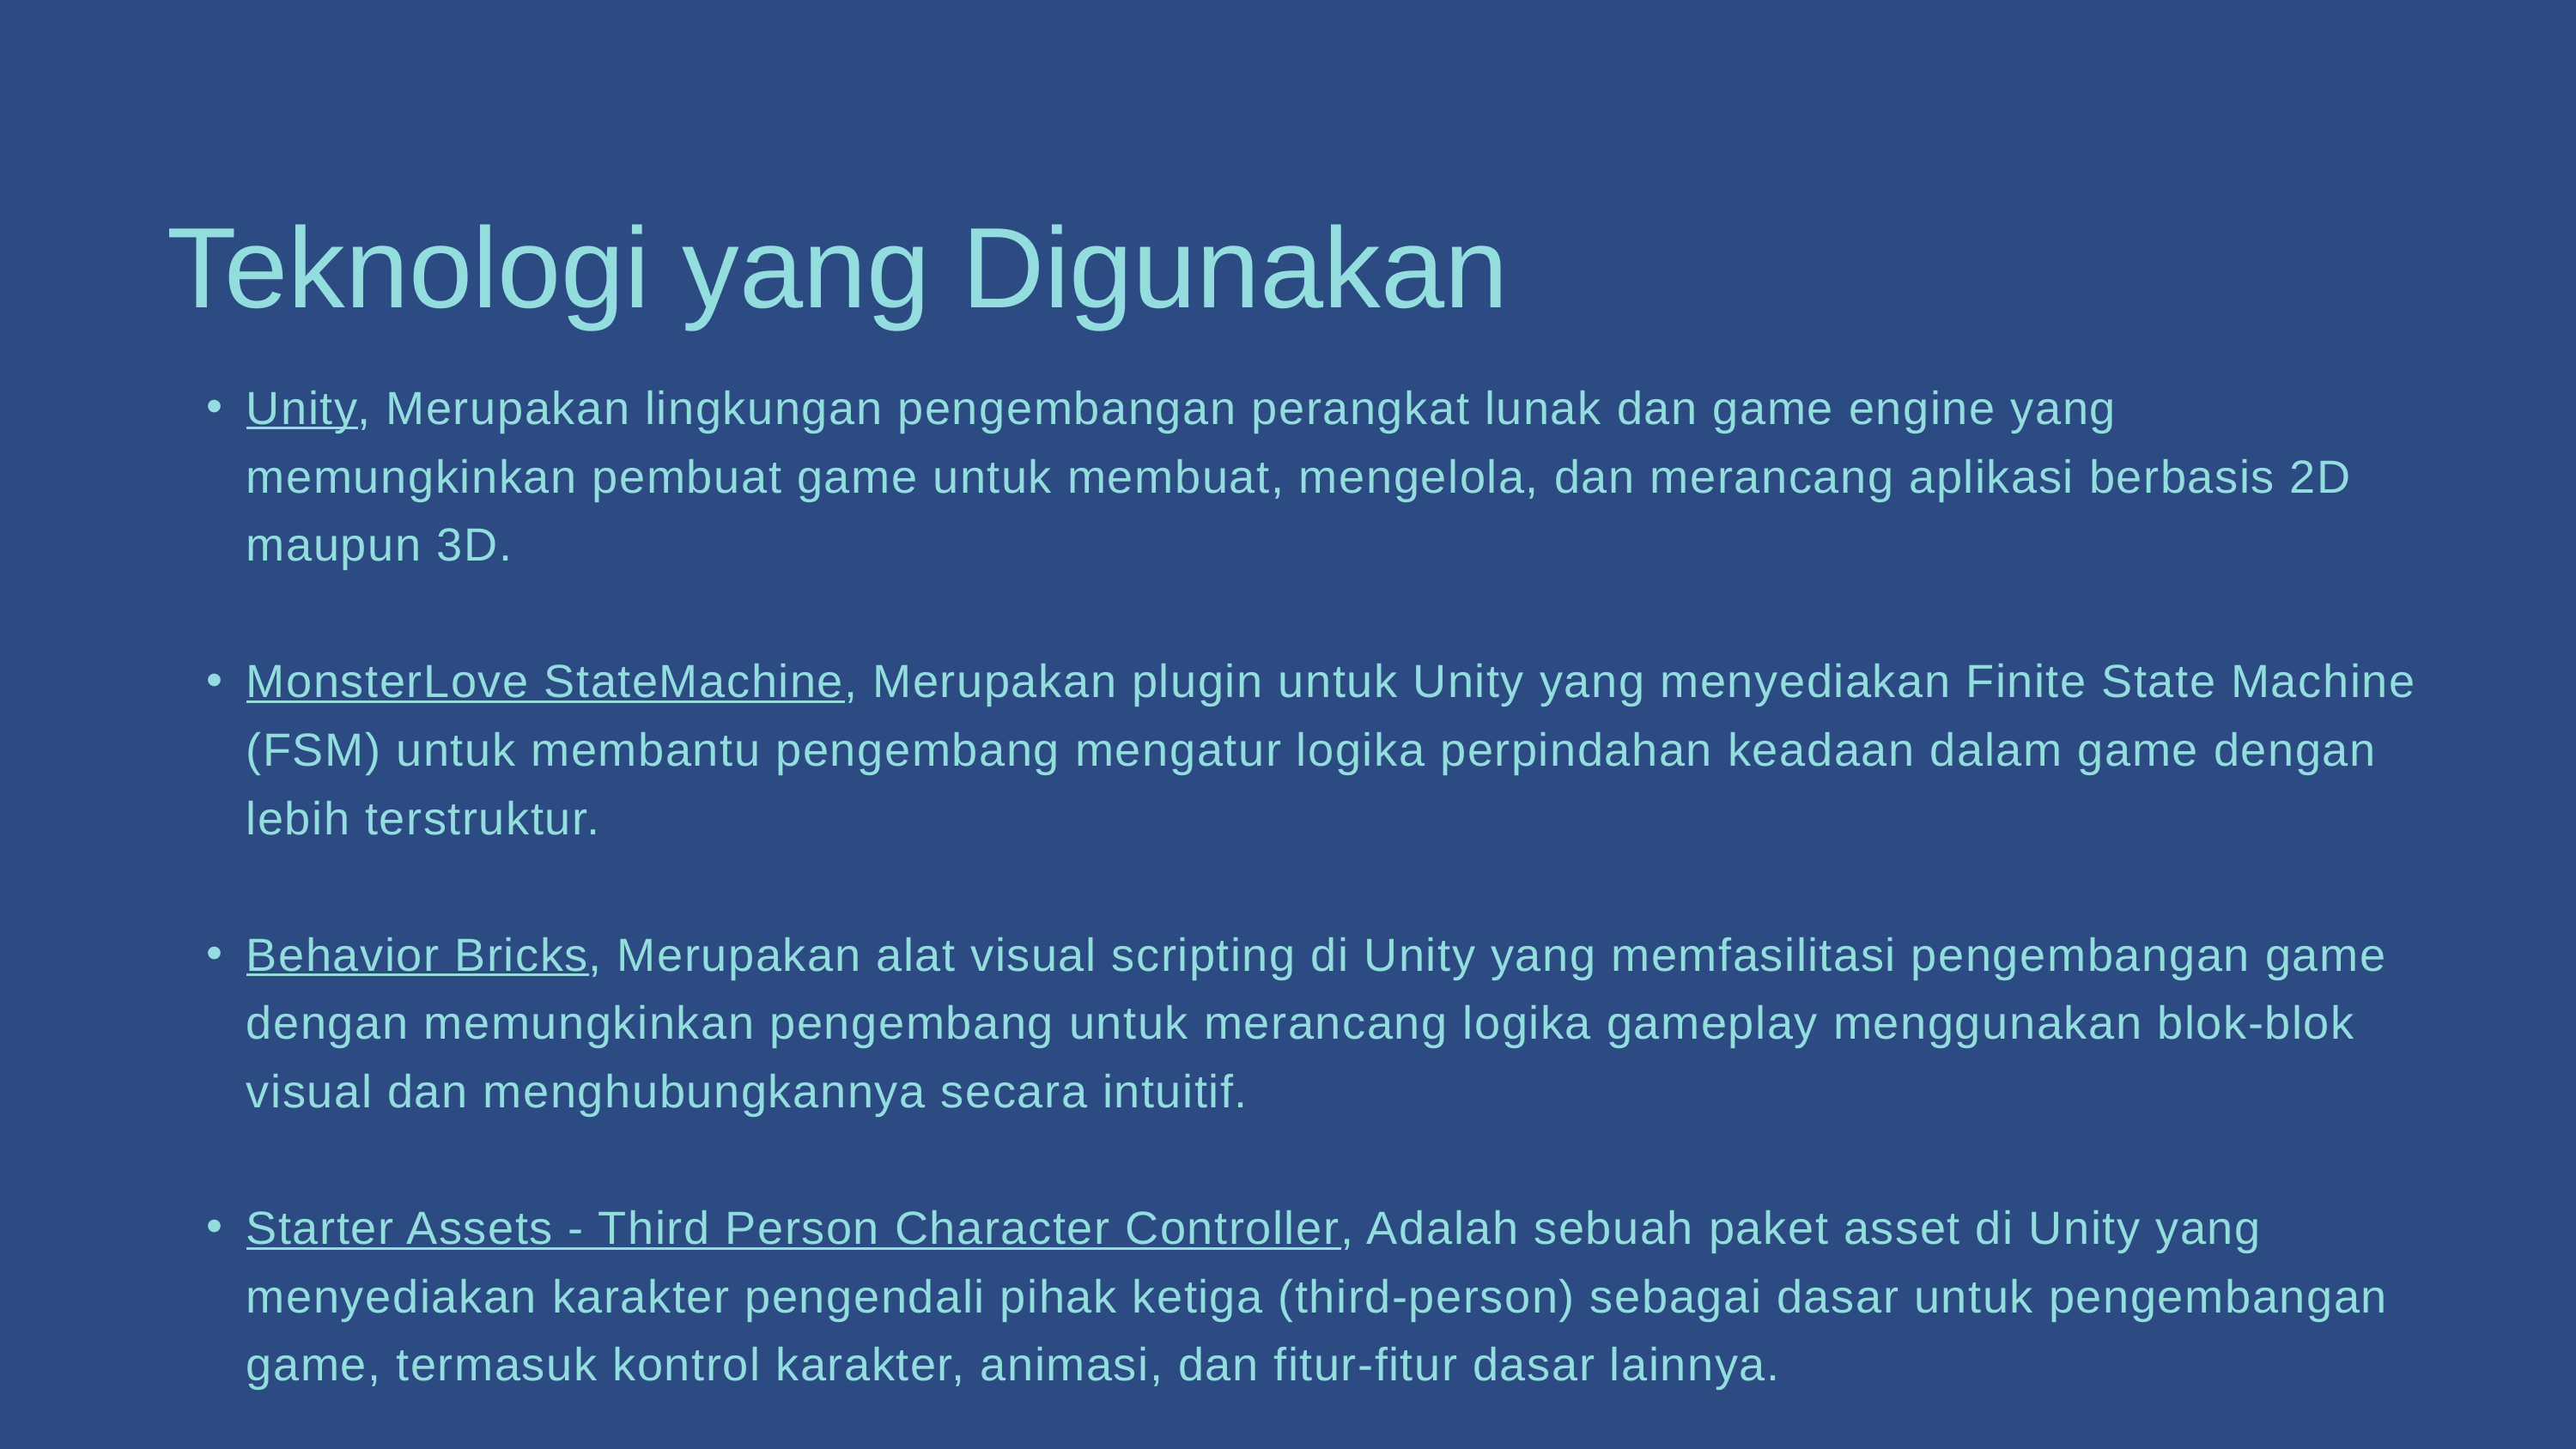

Teknologi yang Digunakan
Unity, Merupakan lingkungan pengembangan perangkat lunak dan game engine yang memungkinkan pembuat game untuk membuat, mengelola, dan merancang aplikasi berbasis 2D maupun 3D.

MonsterLove StateMachine, Merupakan plugin untuk Unity yang menyediakan Finite State Machine (FSM) untuk membantu pengembang mengatur logika perpindahan keadaan dalam game dengan lebih terstruktur.

Behavior Bricks, Merupakan alat visual scripting di Unity yang memfasilitasi pengembangan game dengan memungkinkan pengembang untuk merancang logika gameplay menggunakan blok-blok visual dan menghubungkannya secara intuitif.

Starter Assets - Third Person Character Controller, Adalah sebuah paket asset di Unity yang menyediakan karakter pengendali pihak ketiga (third-person) sebagai dasar untuk pengembangan game, termasuk kontrol karakter, animasi, dan fitur-fitur dasar lainnya.